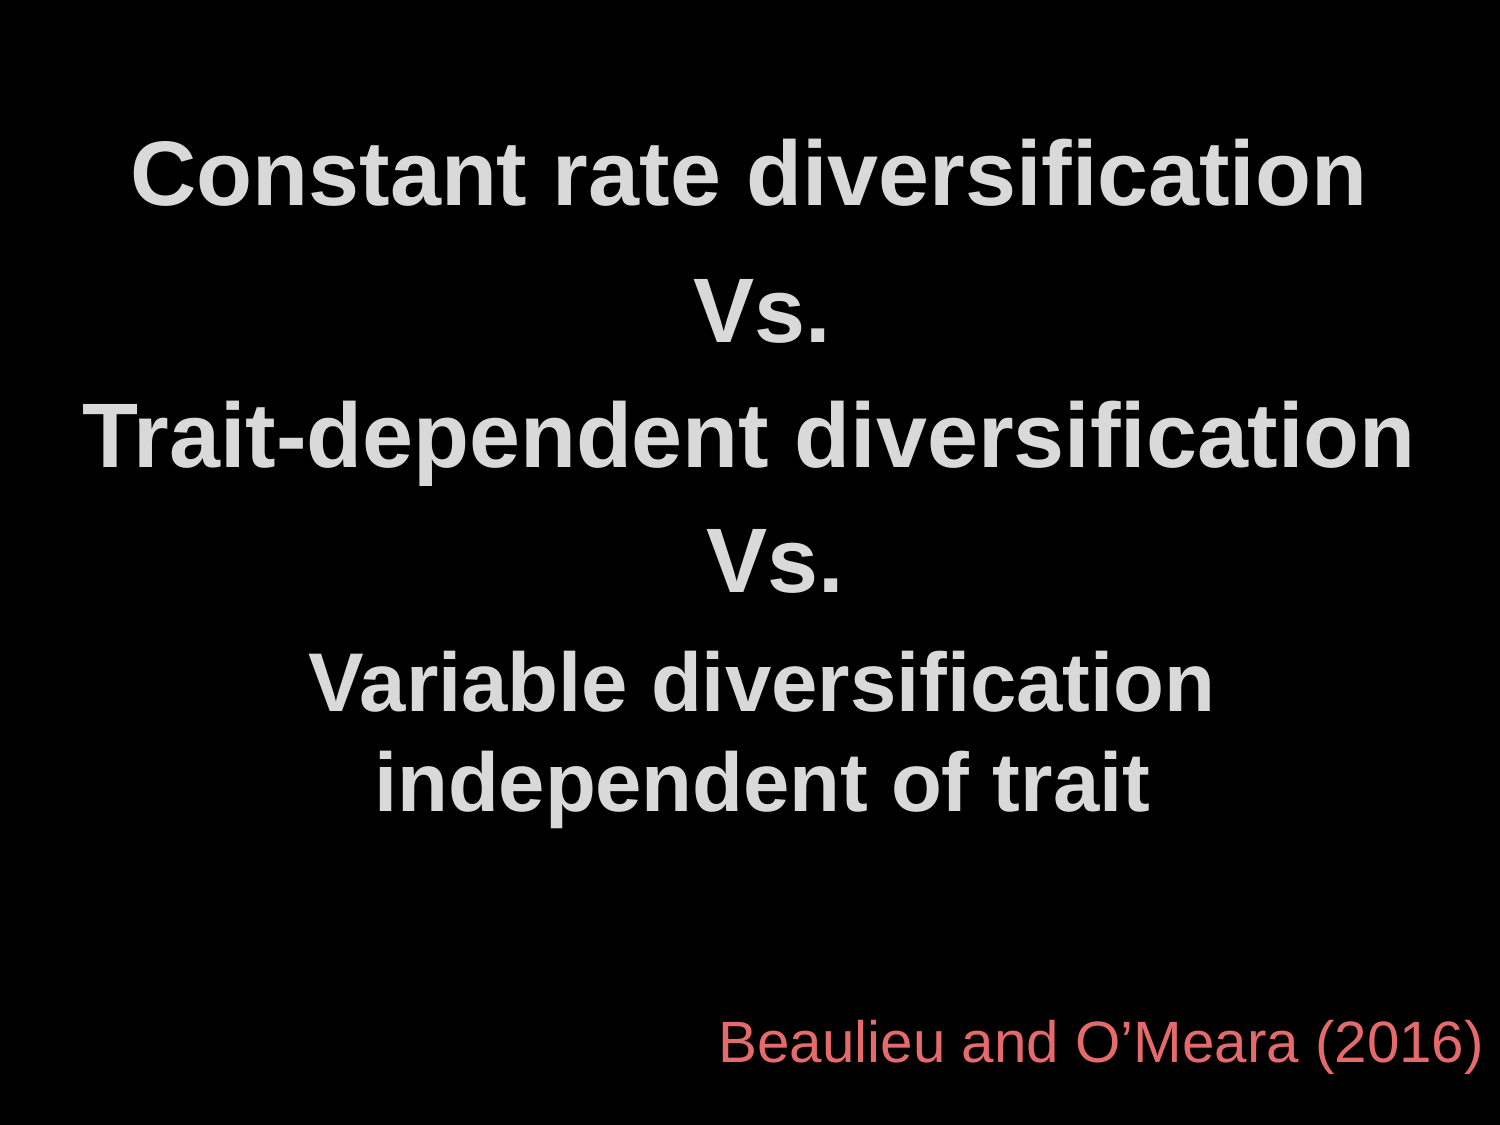

Constant rate diversification
Vs.
Trait-dependent diversification
Vs.
Variable diversification independent of trait
# Beaulieu and O’Meara (2016)